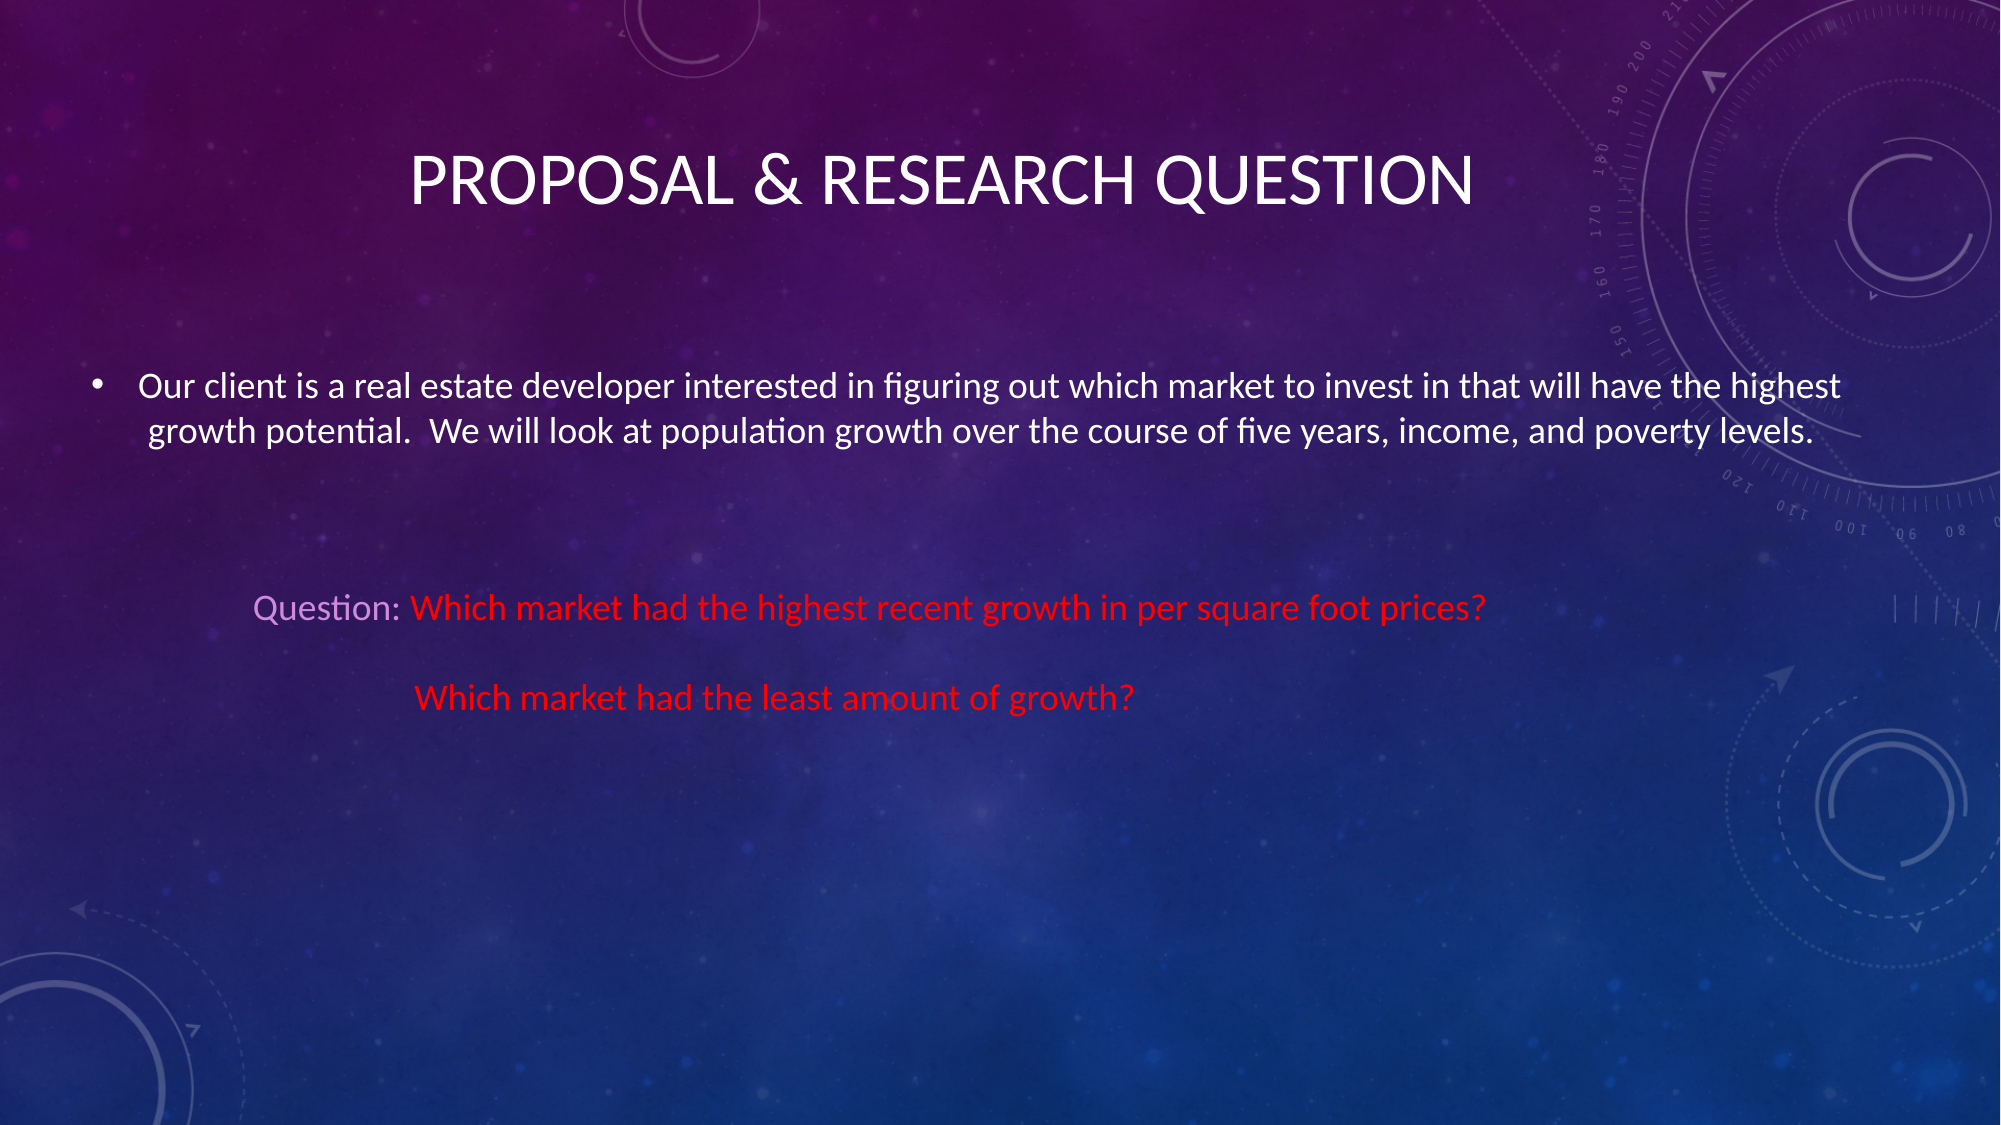

# Proposal & research question
Our client is a real estate developer interested in figuring out which market to invest in that will have the highest growth potential.  We will look at population growth over the course of five years, income, and poverty levels.
Question: Which market had the highest recent growth in per square foot prices?

                   Which market had the least amount of growth?